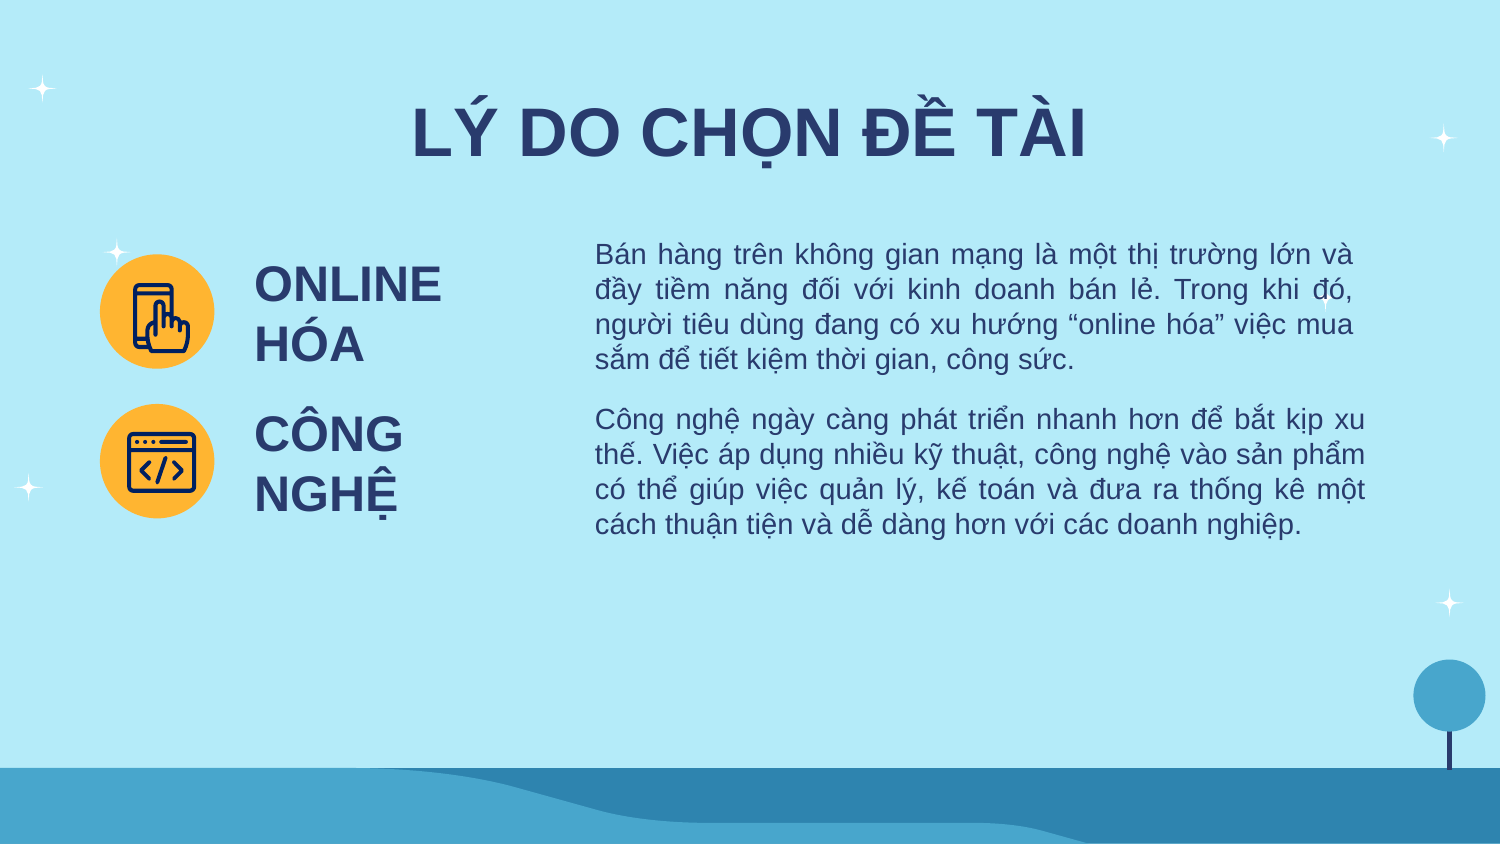

# LÝ DO CHỌN ĐỀ TÀI
Bán hàng trên không gian mạng là một thị trường lớn và đầy tiềm năng đối với kinh doanh bán lẻ. Trong khi đó, người tiêu dùng đang có xu hướng “online hóa” việc mua sắm để tiết kiệm thời gian, công sức.

ONLINE HÓA

CÔNG NGHỆ
Công nghệ ngày càng phát triển nhanh hơn để bắt kịp xu thế. Việc áp dụng nhiều kỹ thuật, công nghệ vào sản phẩm có thể giúp việc quản lý, kế toán và đưa ra thống kê một cách thuận tiện và dễ dàng hơn với các doanh nghiệp.